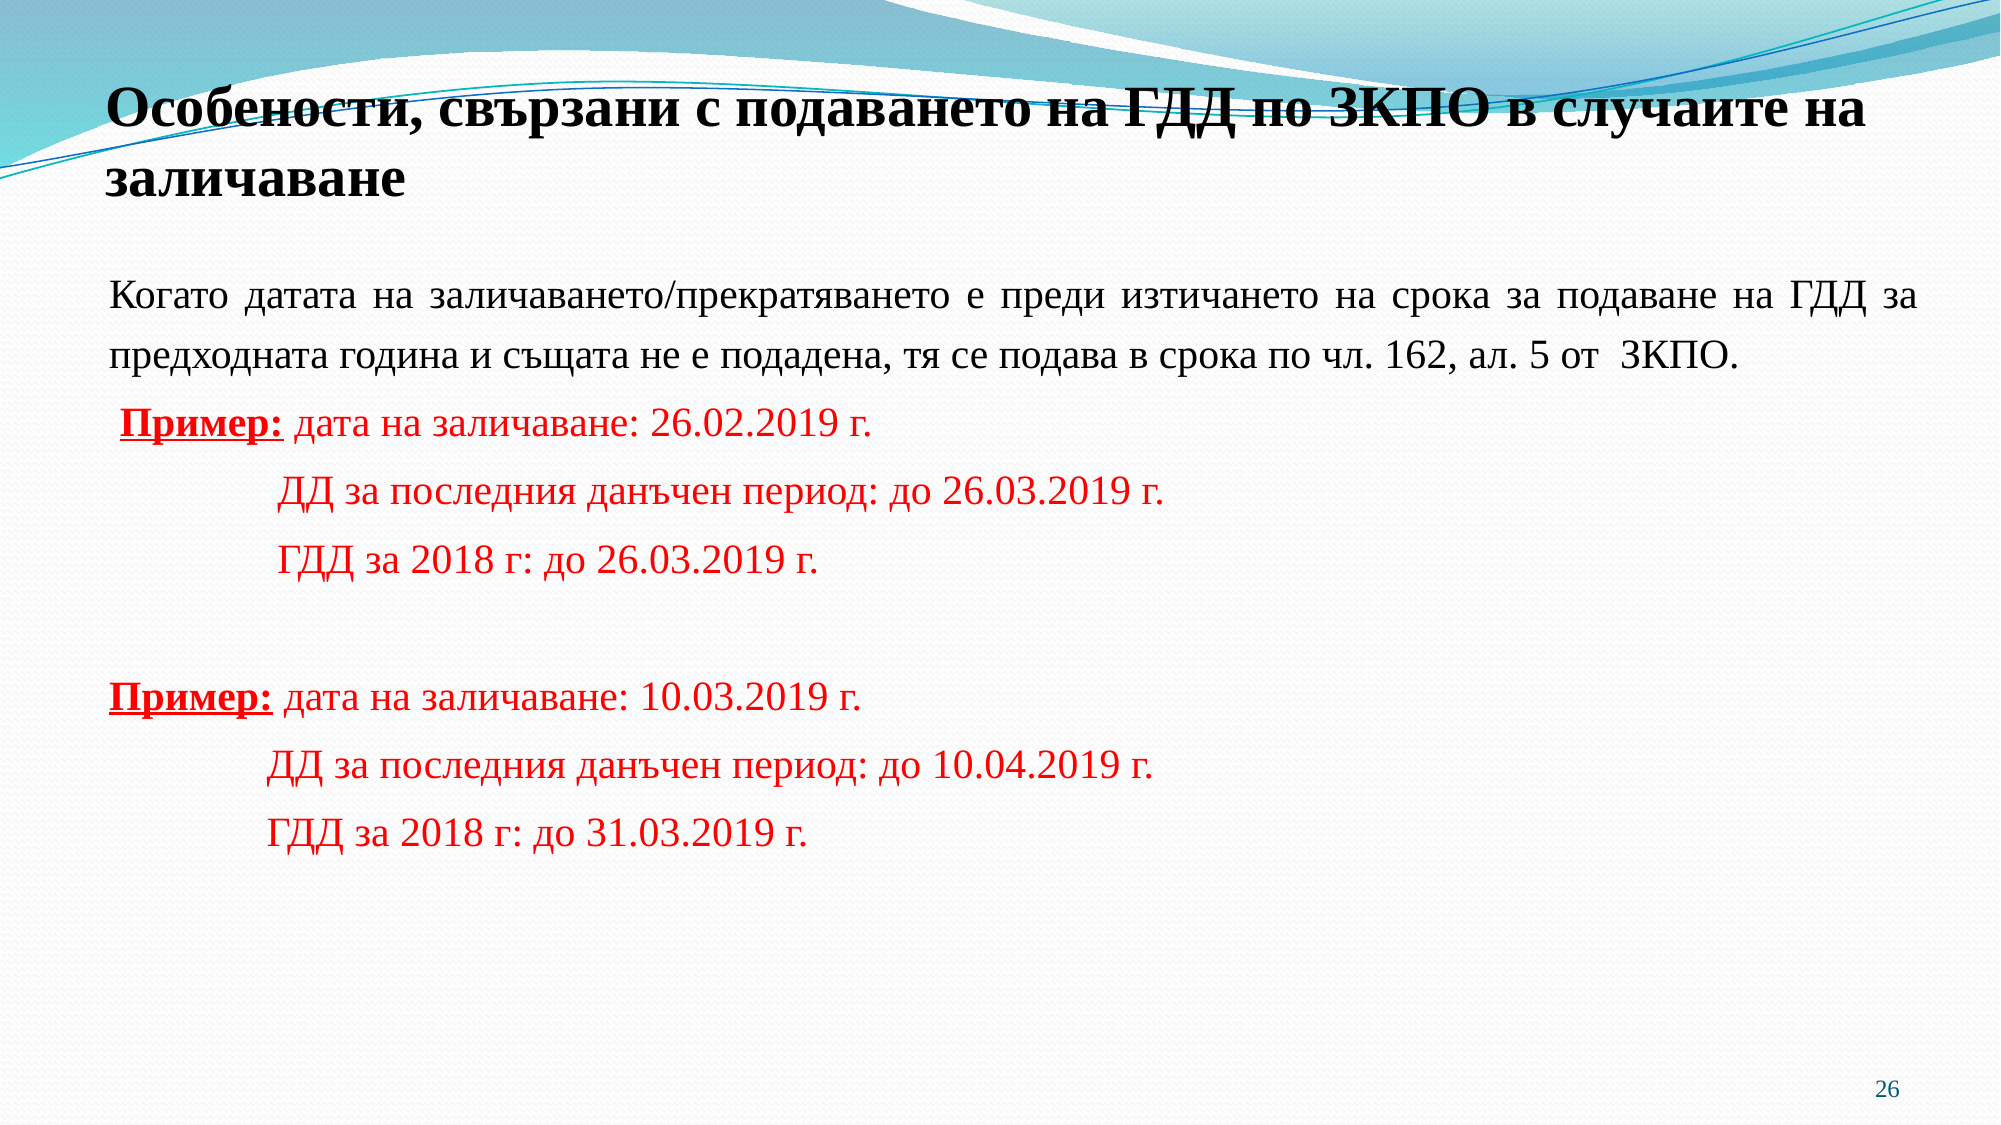

# Особености, свързани с подаването на ГДД по ЗКПО в случаите на заличаване
Когато датата на заличаването/прекратяването е преди изтичането на срока за подаване на ГДД за предходната година и същата не е подадена, тя се подава в срока по чл. 162, ал. 5 от  ЗКПО.
 Пример: дата на заличаване: 26.02.2019 г.
                ДД за последния данъчен период: до 26.03.2019 г.
                ГДД за 2018 г: до 26.03.2019 г.

Пример: дата на заличаване: 10.03.2019 г.
               ДД за последния данъчен период: до 10.04.2019 г.
               ГДД за 2018 г: до 31.03.2019 г.

26